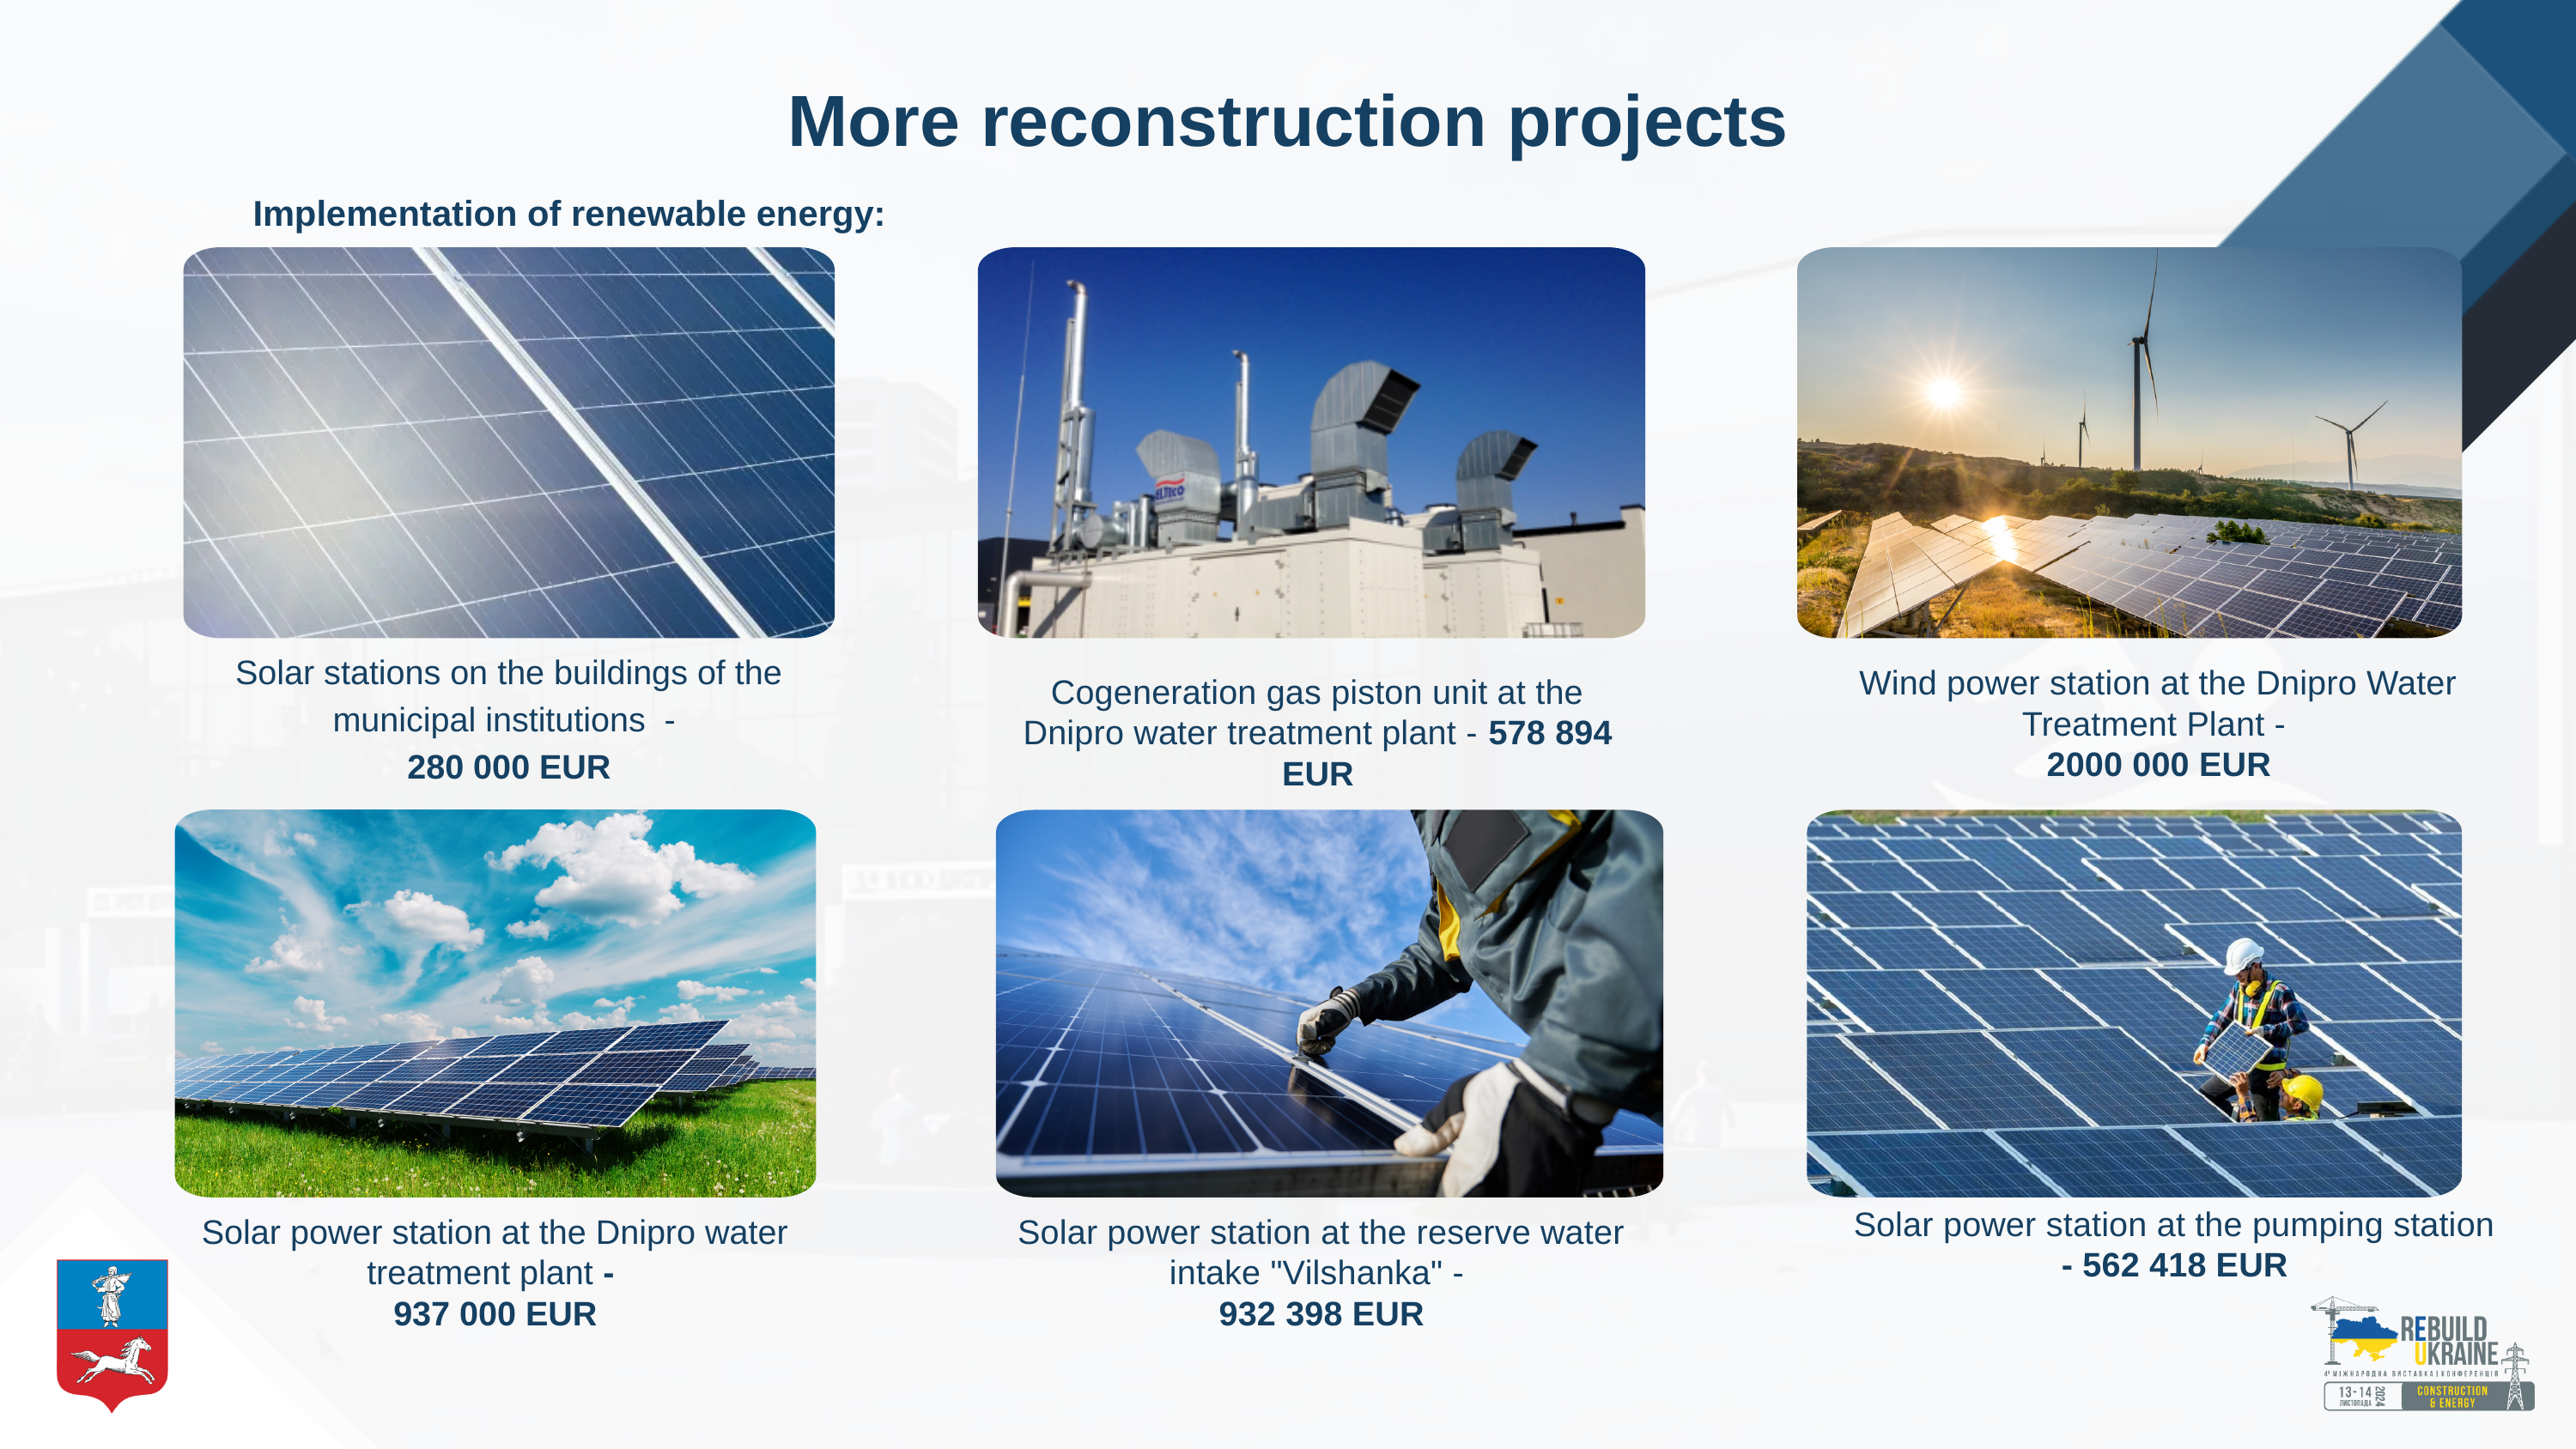

More reconstruction projects
Implementation of renewable energy:

Solar stations on the buildings of the municipal institutions  -
280 000 EUR
Wind power station at the Dnipro Water Treatment Plant -
2000 000 EUR
Cogeneration gas piston unit at the Dnipro water treatment plant - 578 894 EUR

Solar power station at the pumping station - 562 418 EUR

Solar power station at the Dnipro water treatment plant -
937 000 EUR
Solar power station at the reserve water intake "Vilshanka" -
932 398 EUR